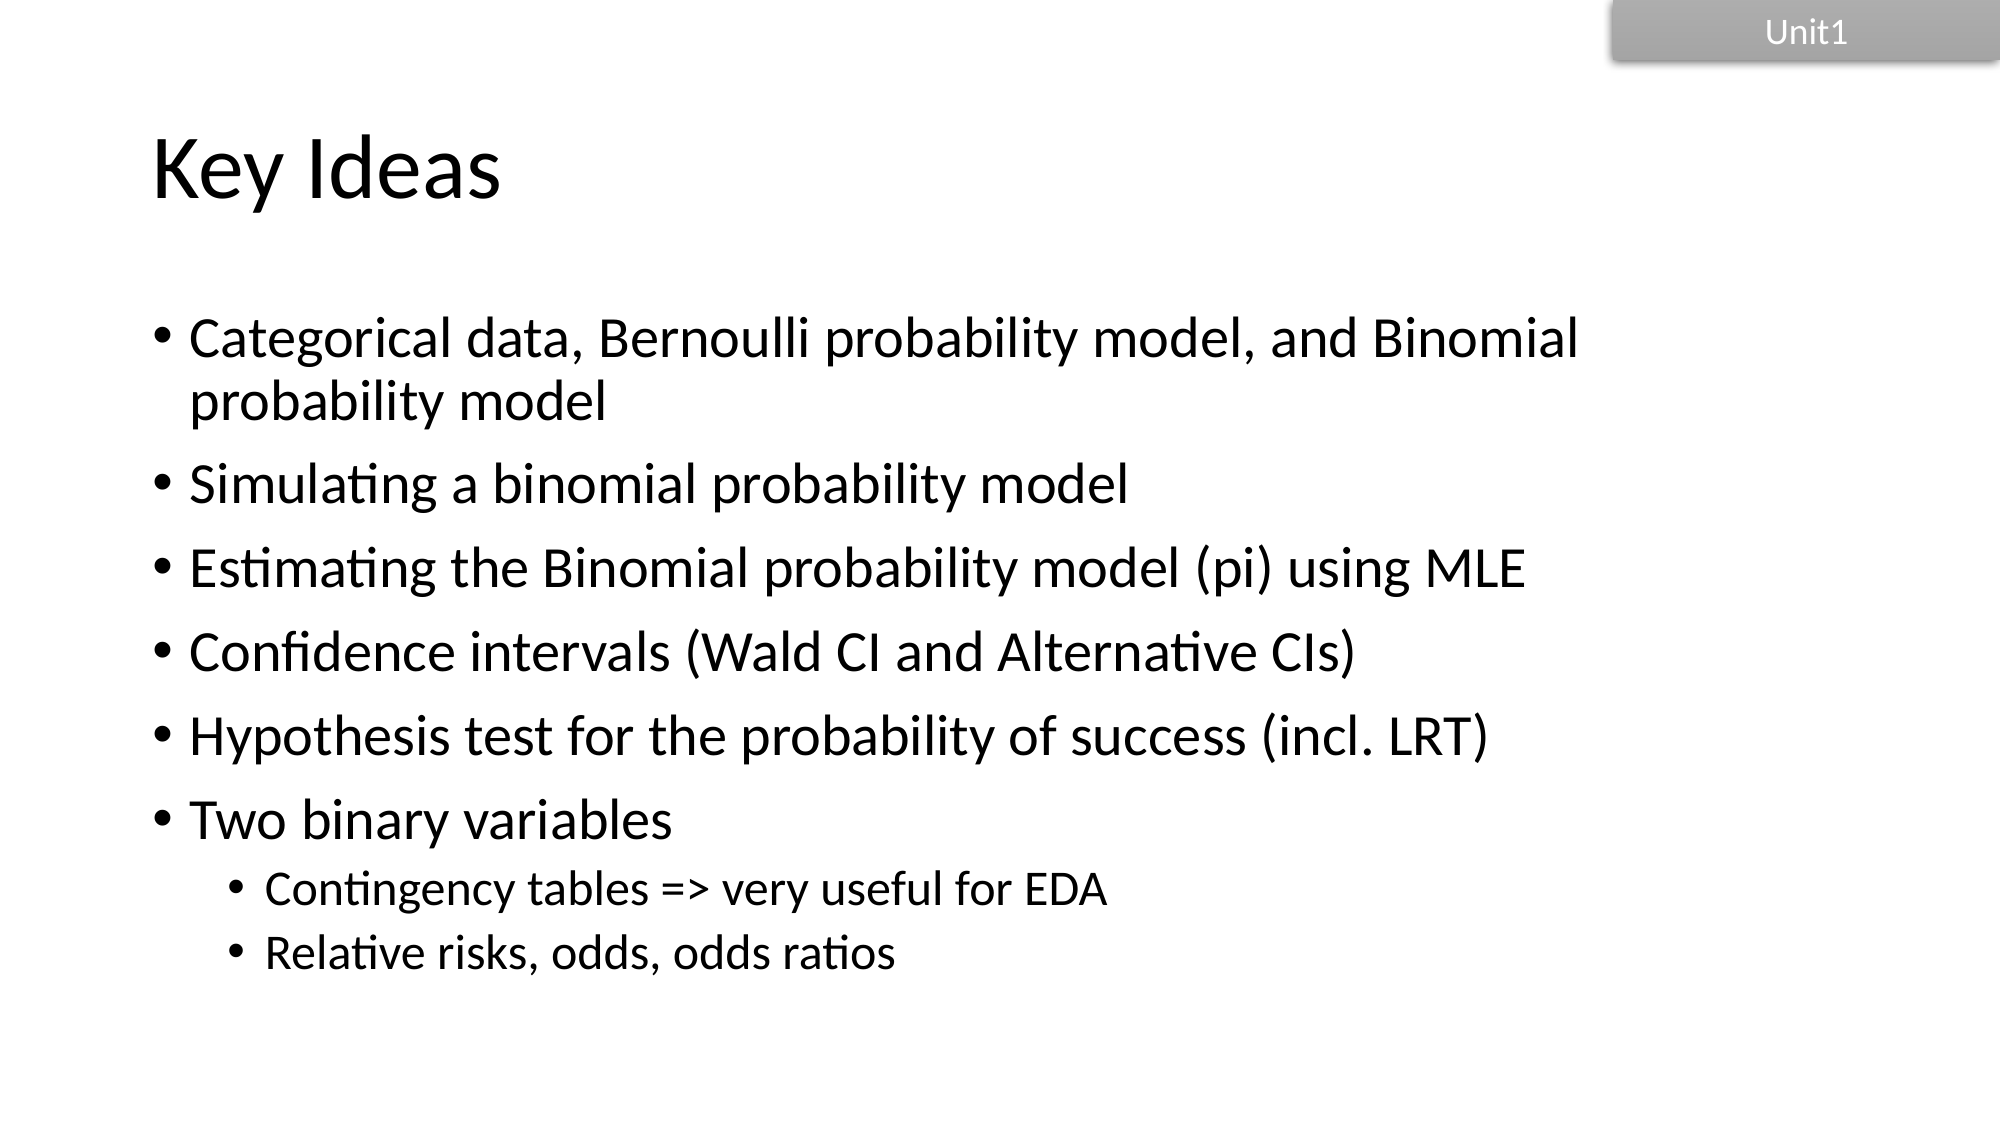

Unit1
# Key Ideas
Categorical data, Bernoulli probability model, and Binomial probability model
Simulating a binomial probability model
Estimating the Binomial probability model (pi) using MLE
Confidence intervals (Wald CI and Alternative CIs)
Hypothesis test for the probability of success (incl. LRT)
Two binary variables
Contingency tables => very useful for EDA
Relative risks, odds, odds ratios